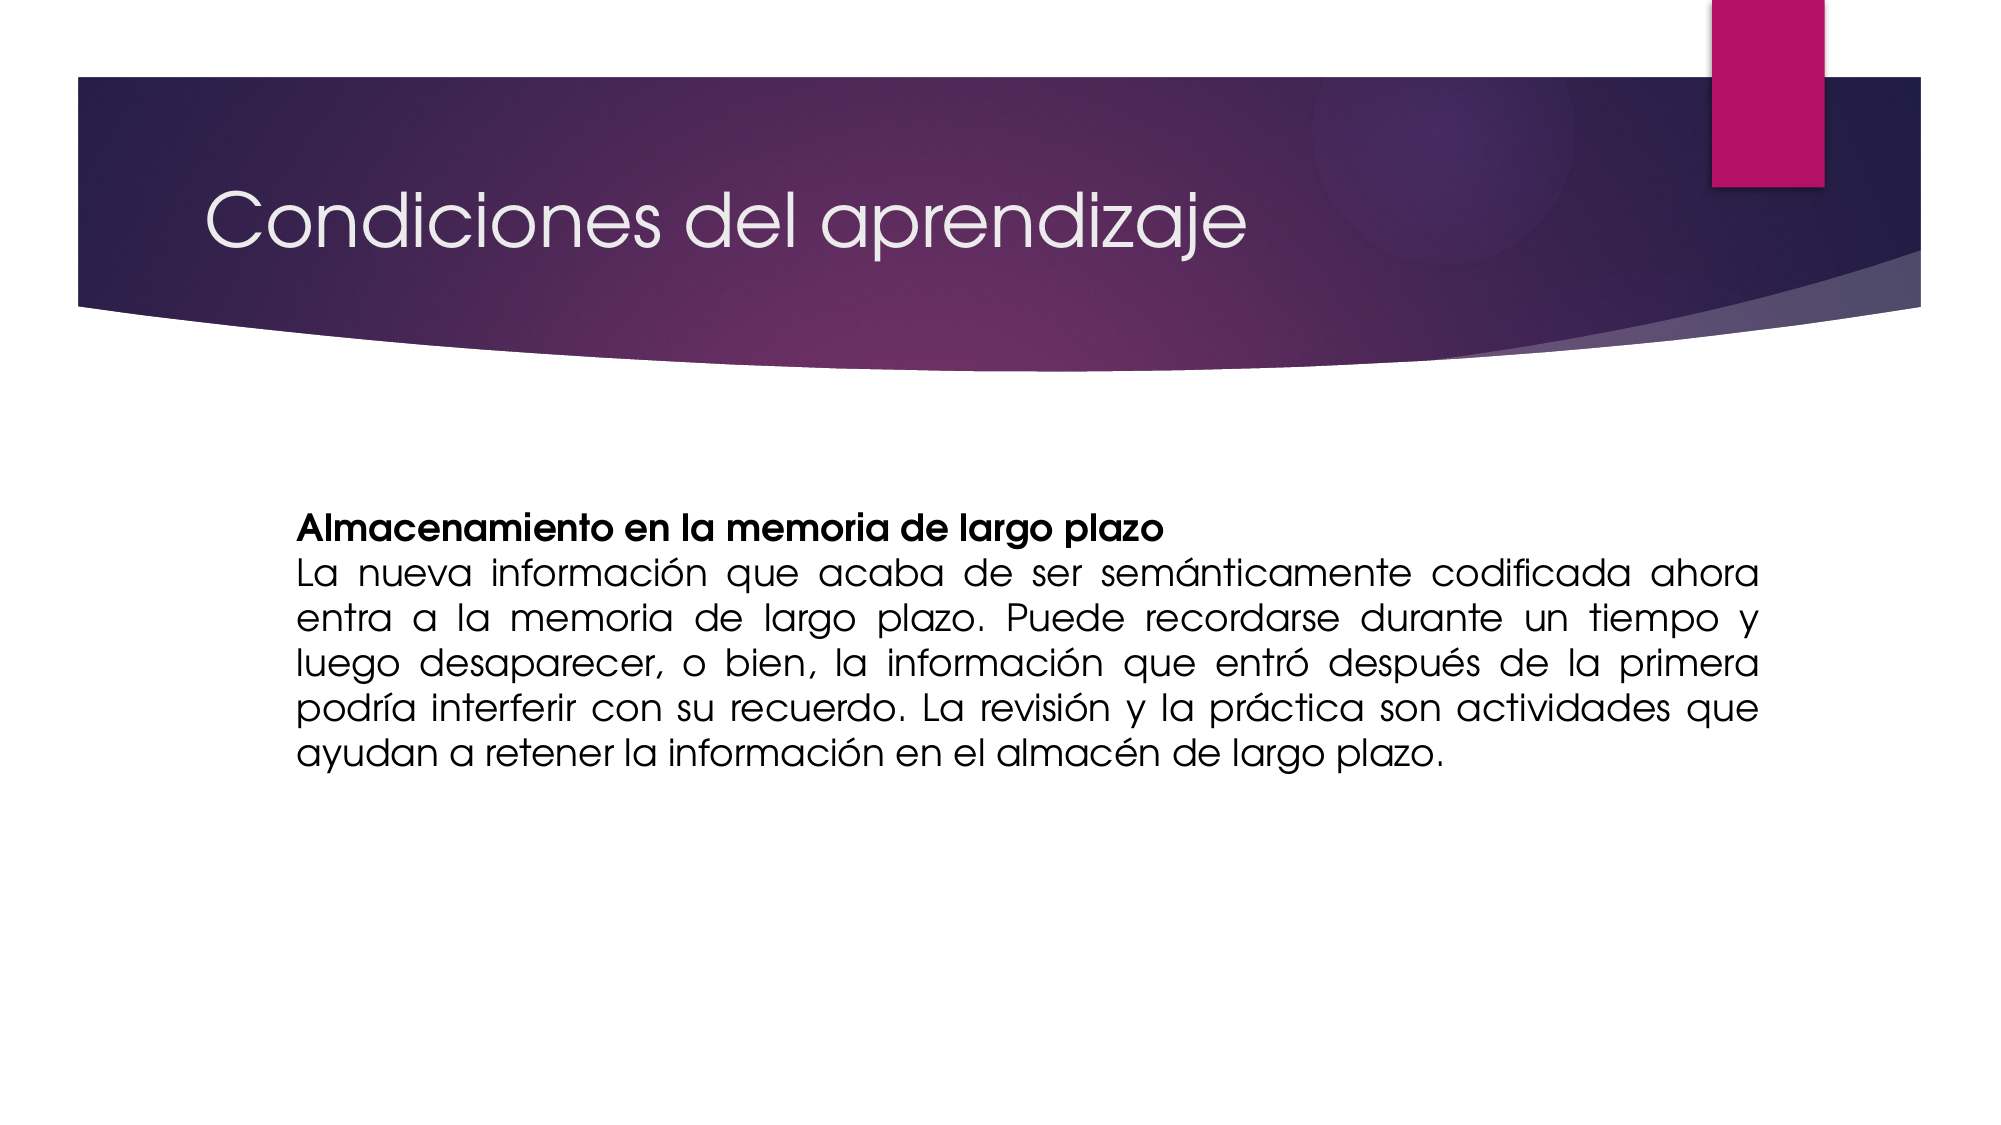

# Condiciones del aprendizaje
Almacenamiento en la memoria de largo plazo
La nueva información que acaba de ser semánticamente codificada ahora entra a la memoria de largo plazo. Puede recordarse durante un tiempo y luego desaparecer, o bien, la información que entró después de la primera podría interferir con su recuerdo. La revisión y la práctica son actividades que ayudan a retener la información en el almacén de largo plazo.